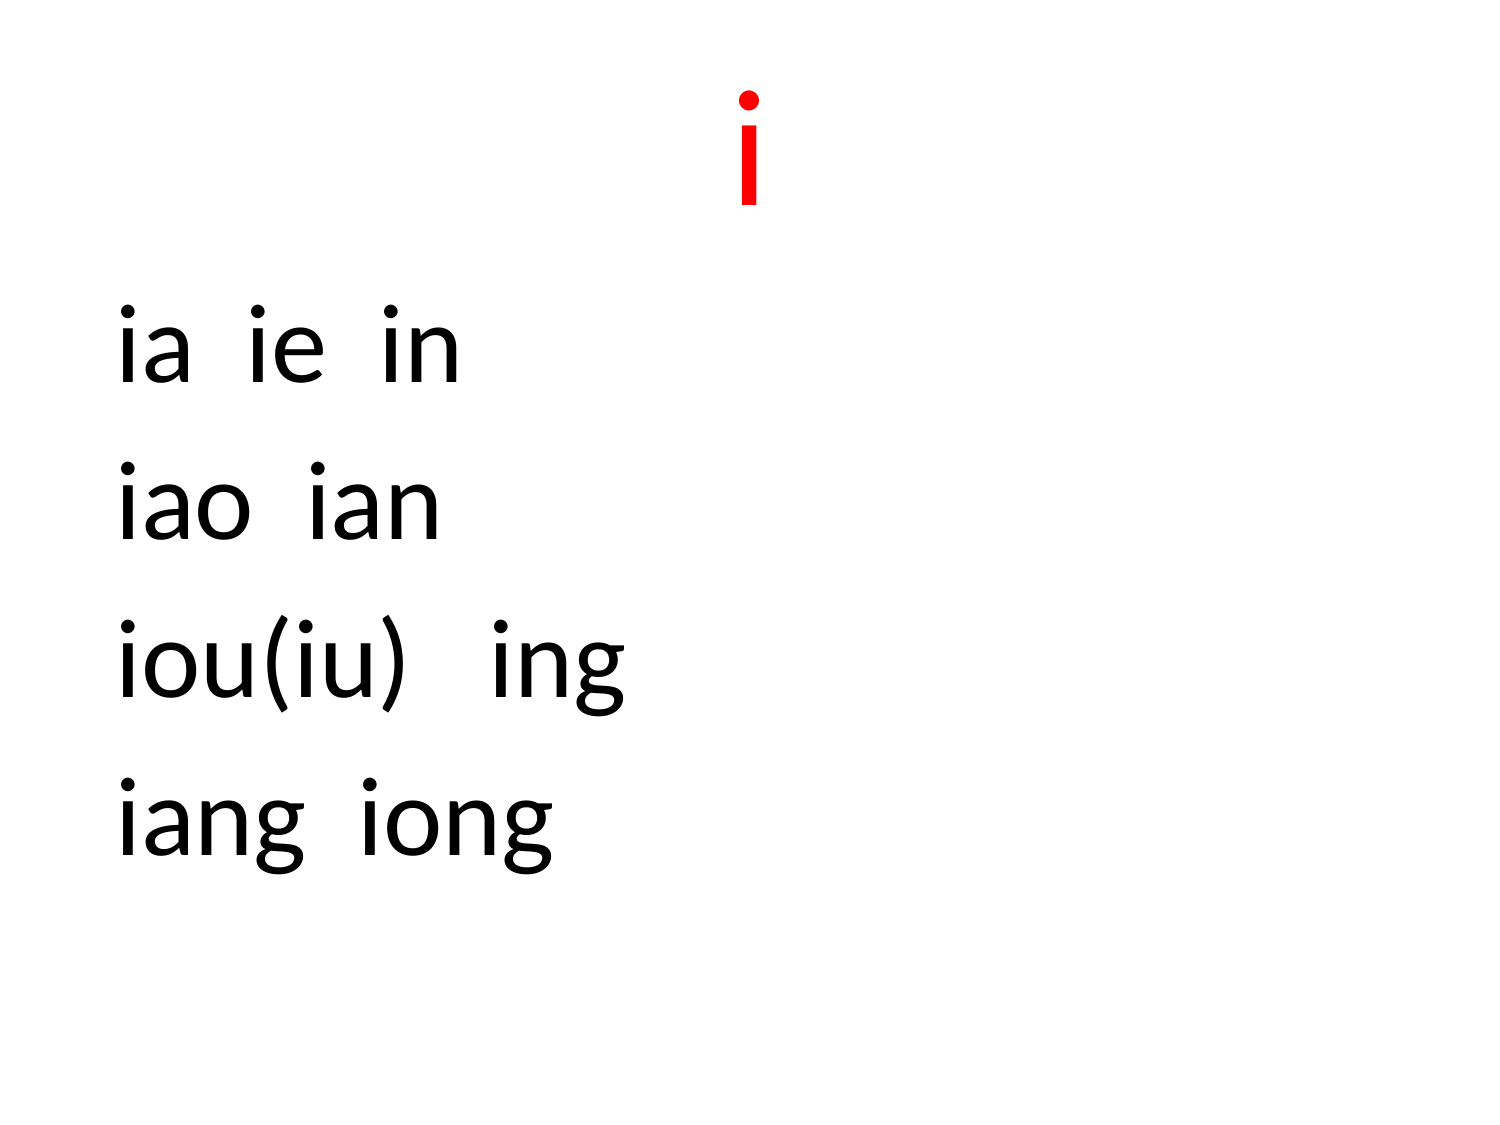

# i
 ia  ie  in
 iao  ian
 iou(iu)   ing
 iang  iong